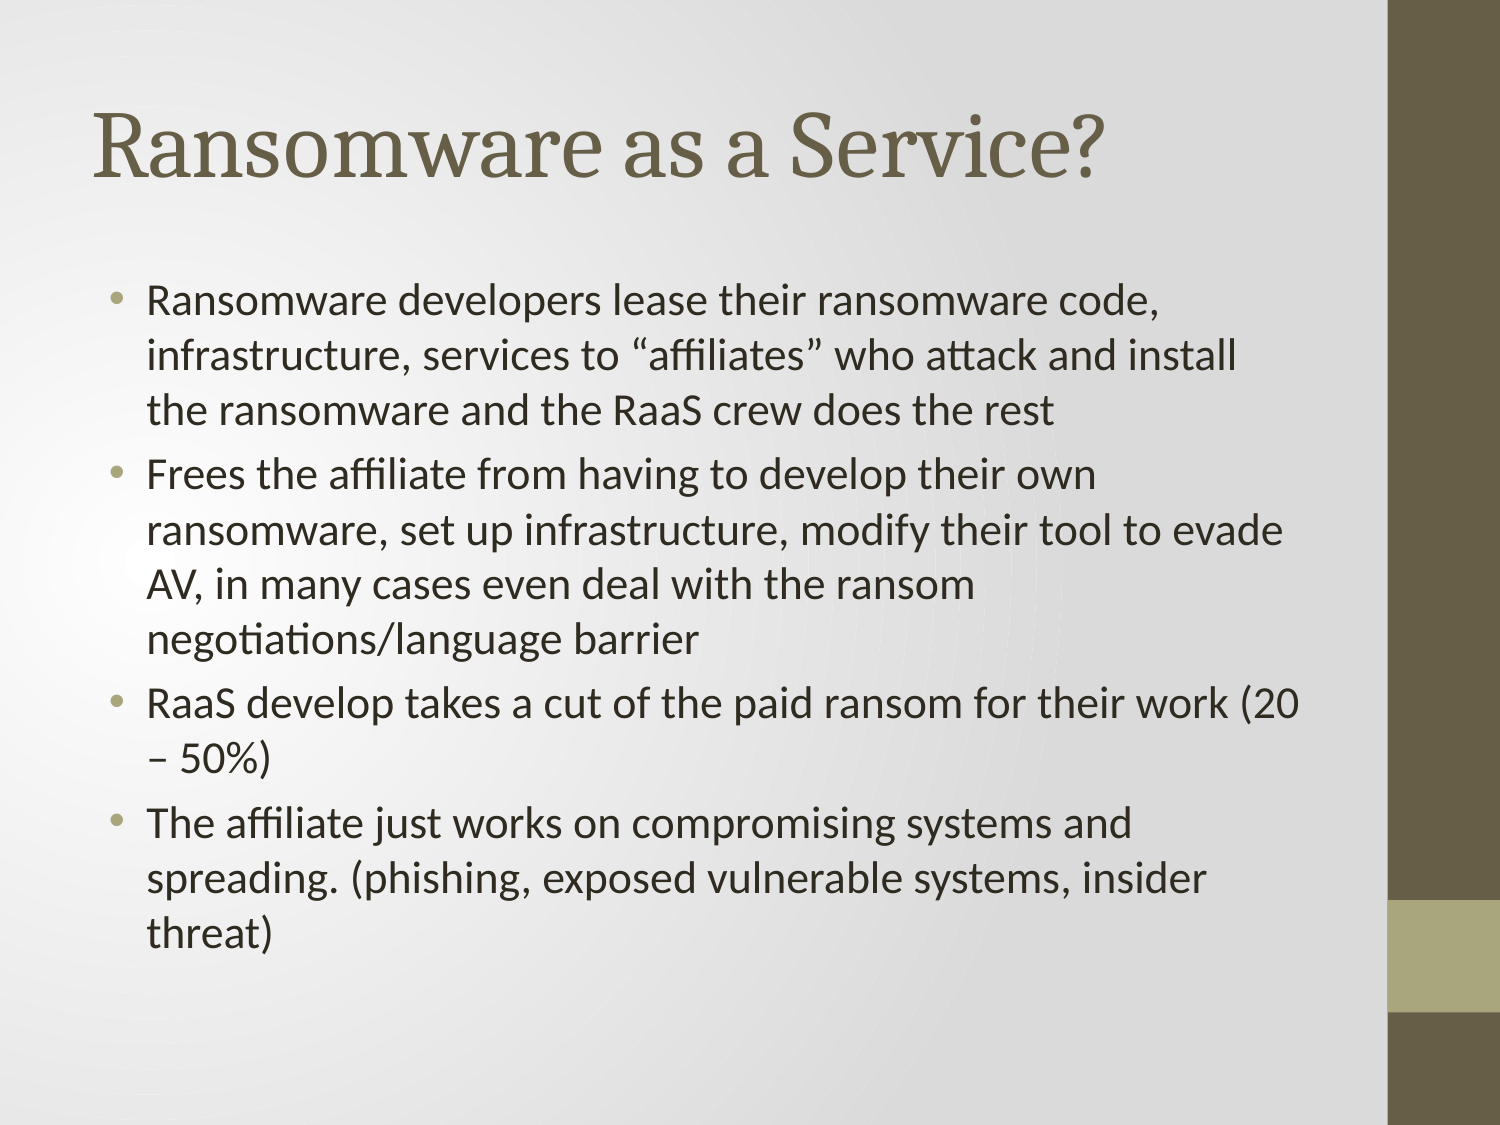

# Ransomware as a Service?
Ransomware developers lease their ransomware code, infrastructure, services to “affiliates” who attack and install the ransomware and the RaaS crew does the rest
Frees the affiliate from having to develop their own ransomware, set up infrastructure, modify their tool to evade AV, in many cases even deal with the ransom negotiations/language barrier
RaaS develop takes a cut of the paid ransom for their work (20 – 50%)
The affiliate just works on compromising systems and spreading. (phishing, exposed vulnerable systems, insider threat)